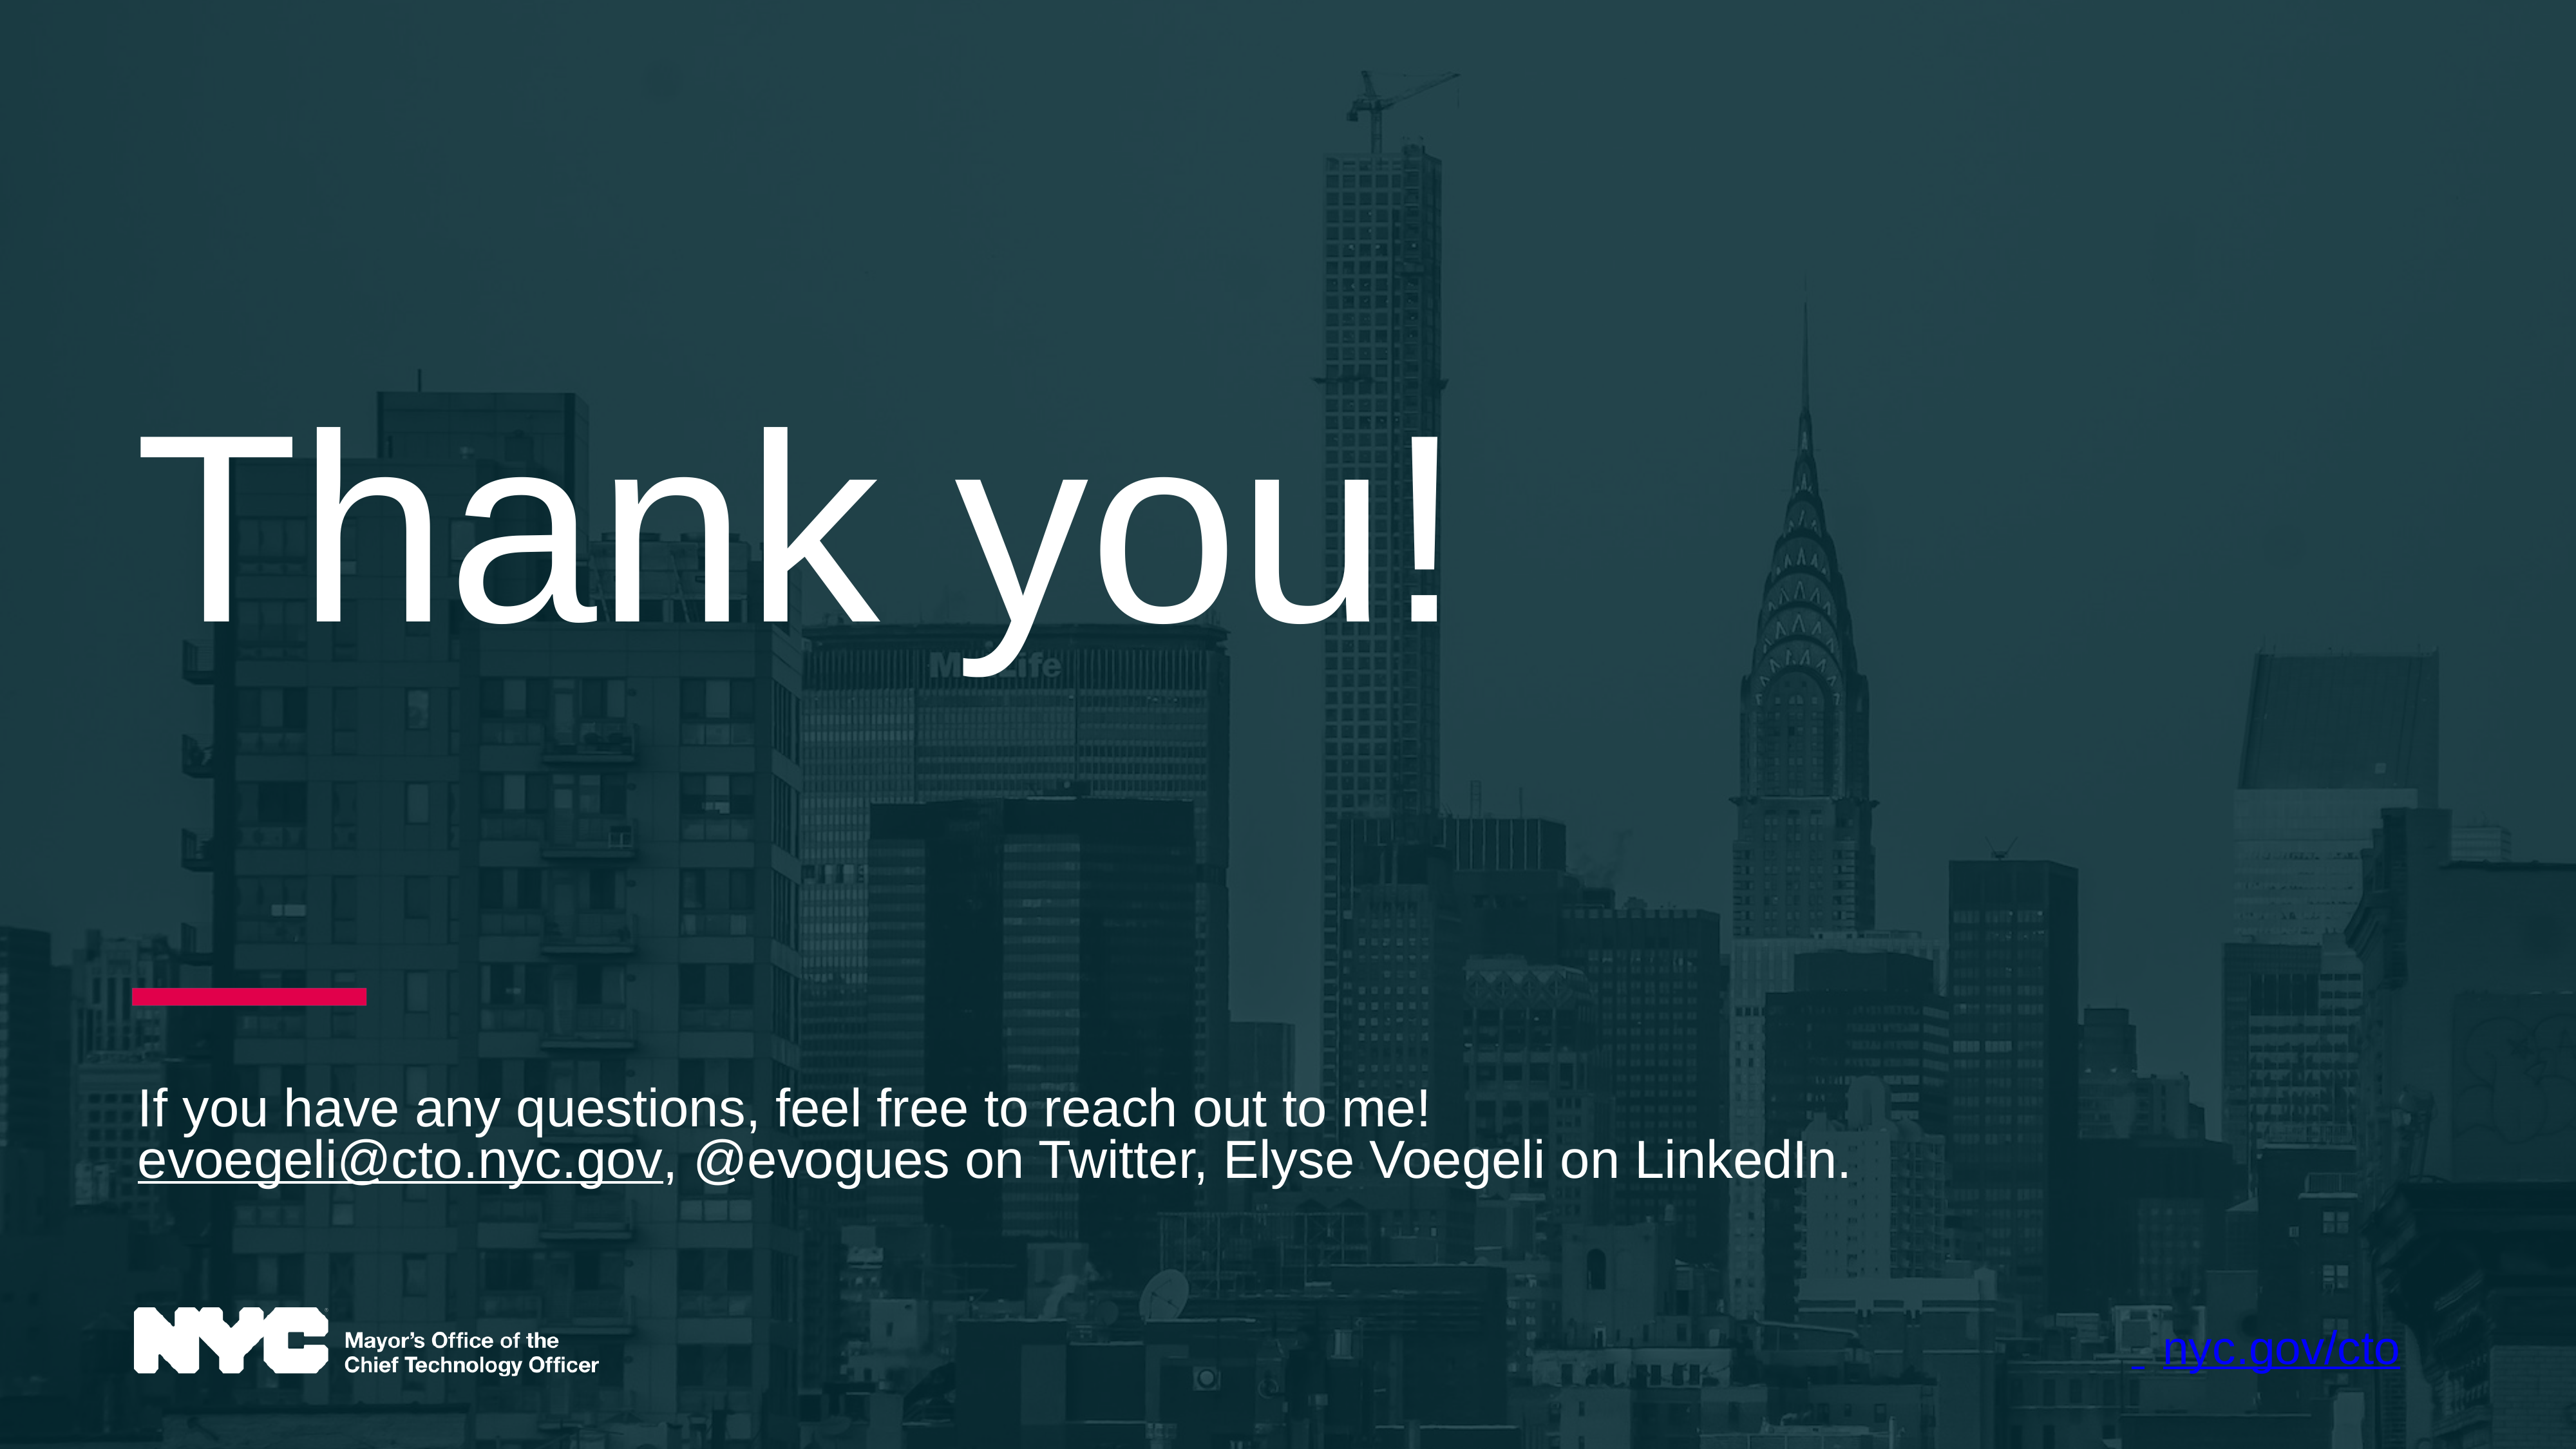

# Thank you!
If you have any questions, feel free to reach out to me!
evoegeli@cto.nyc.gov, @evogues on Twitter, Elyse Voegeli on LinkedIn.